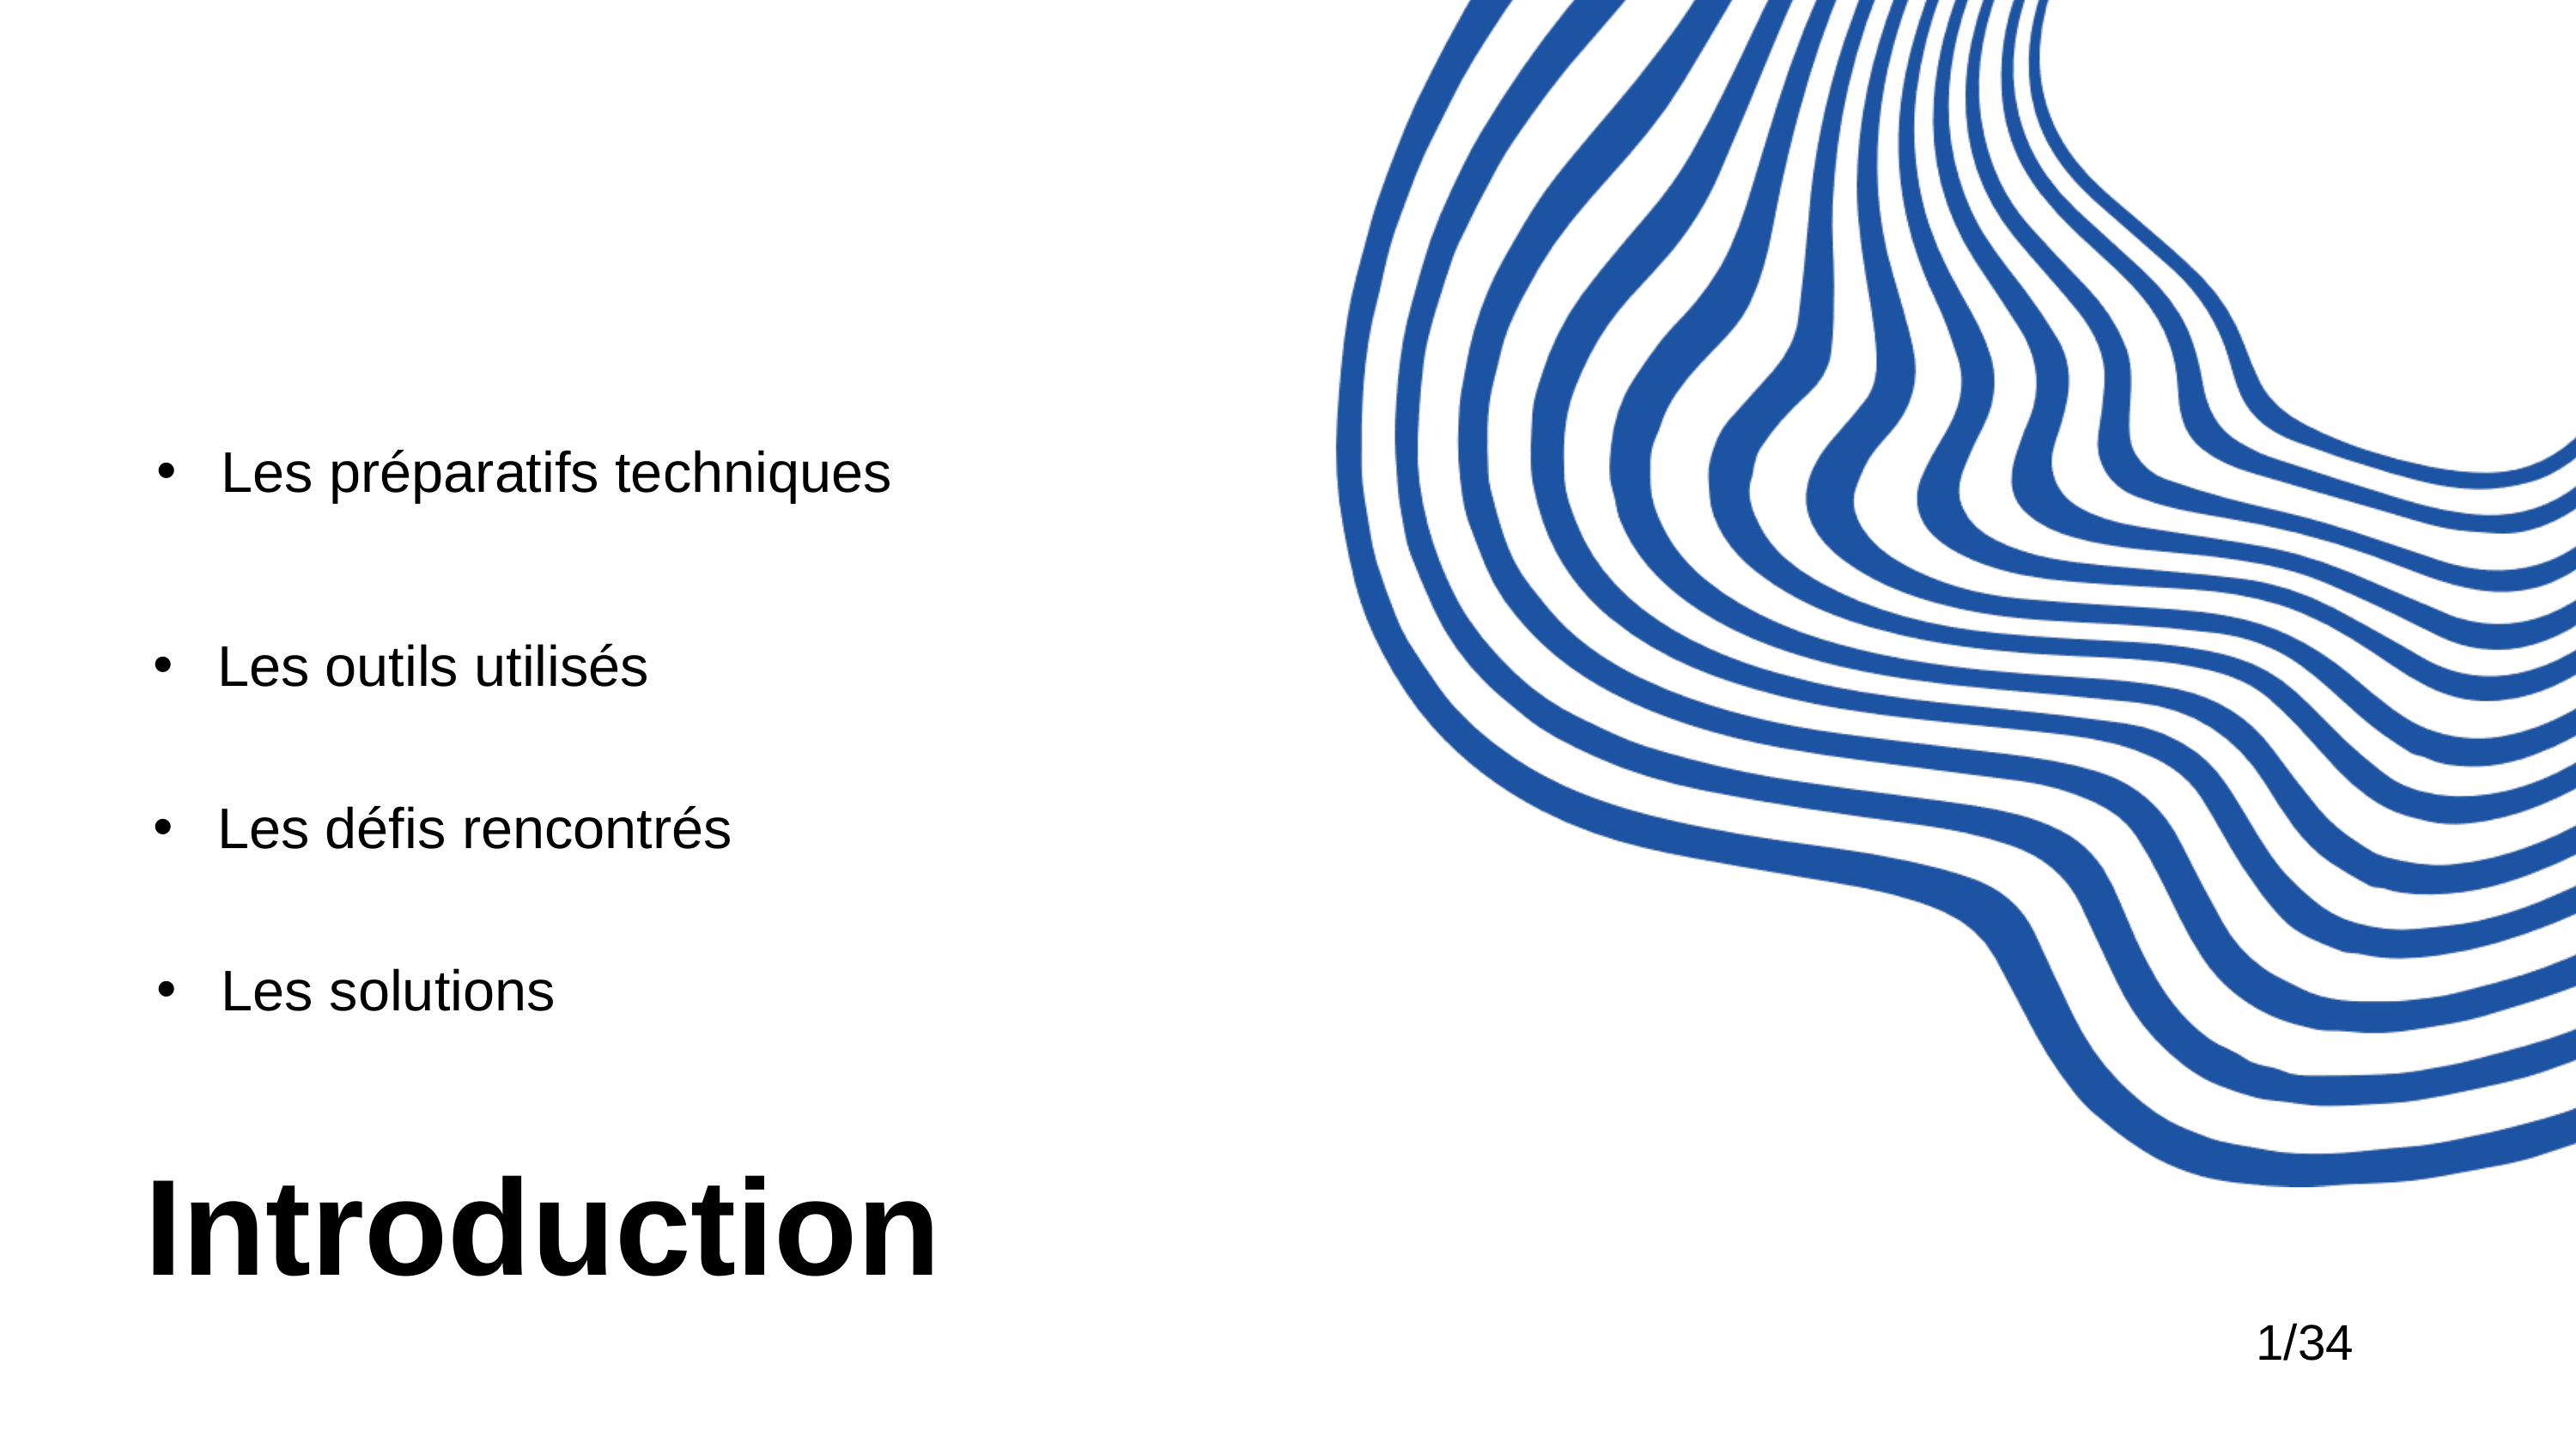

Les préparatifs techniques
Les outils utilisés
Les défis rencontrés
Les solutions
Introduction
1/34